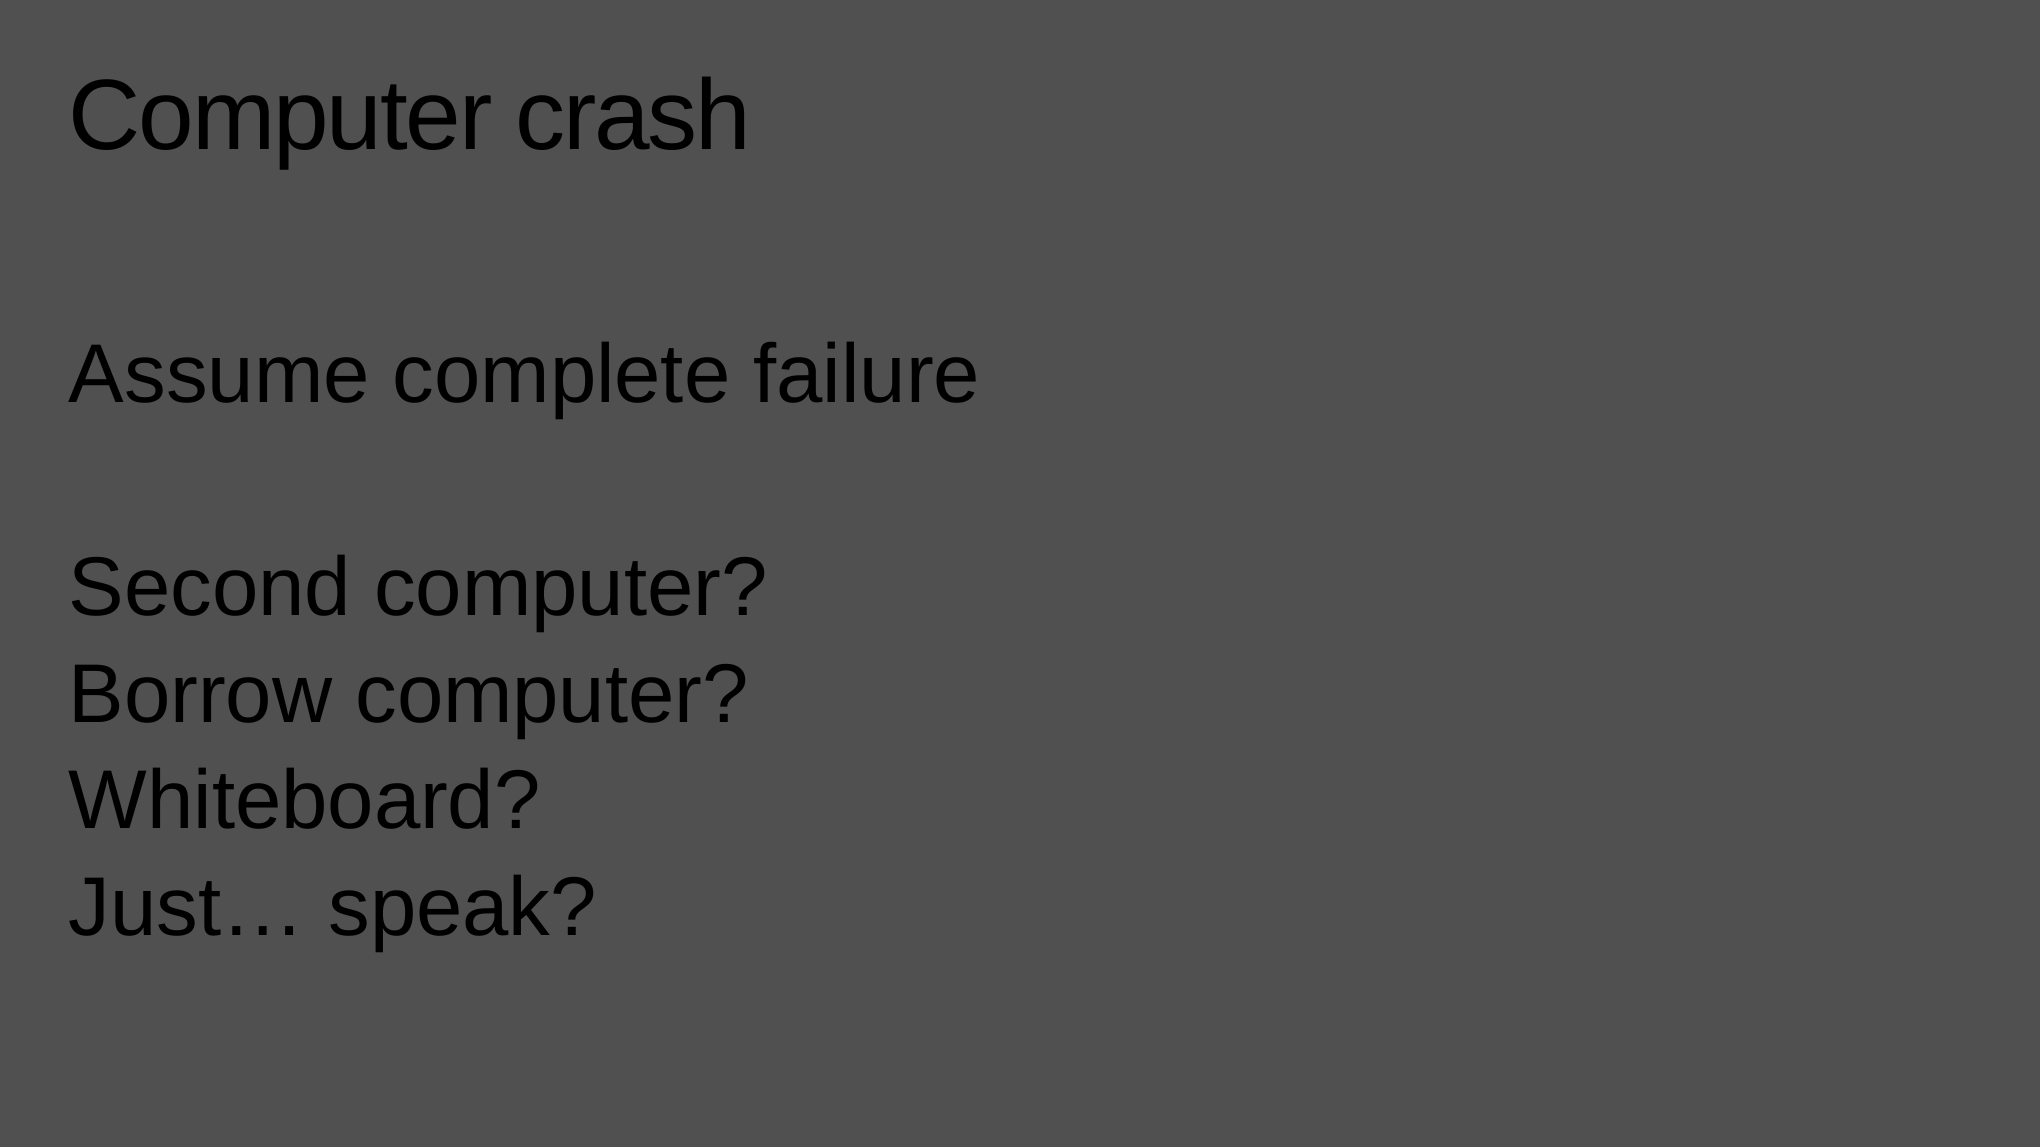

# Computer crash

Assume complete failure

Second computer?
Borrow computer?
Whiteboard?
Just… speak?